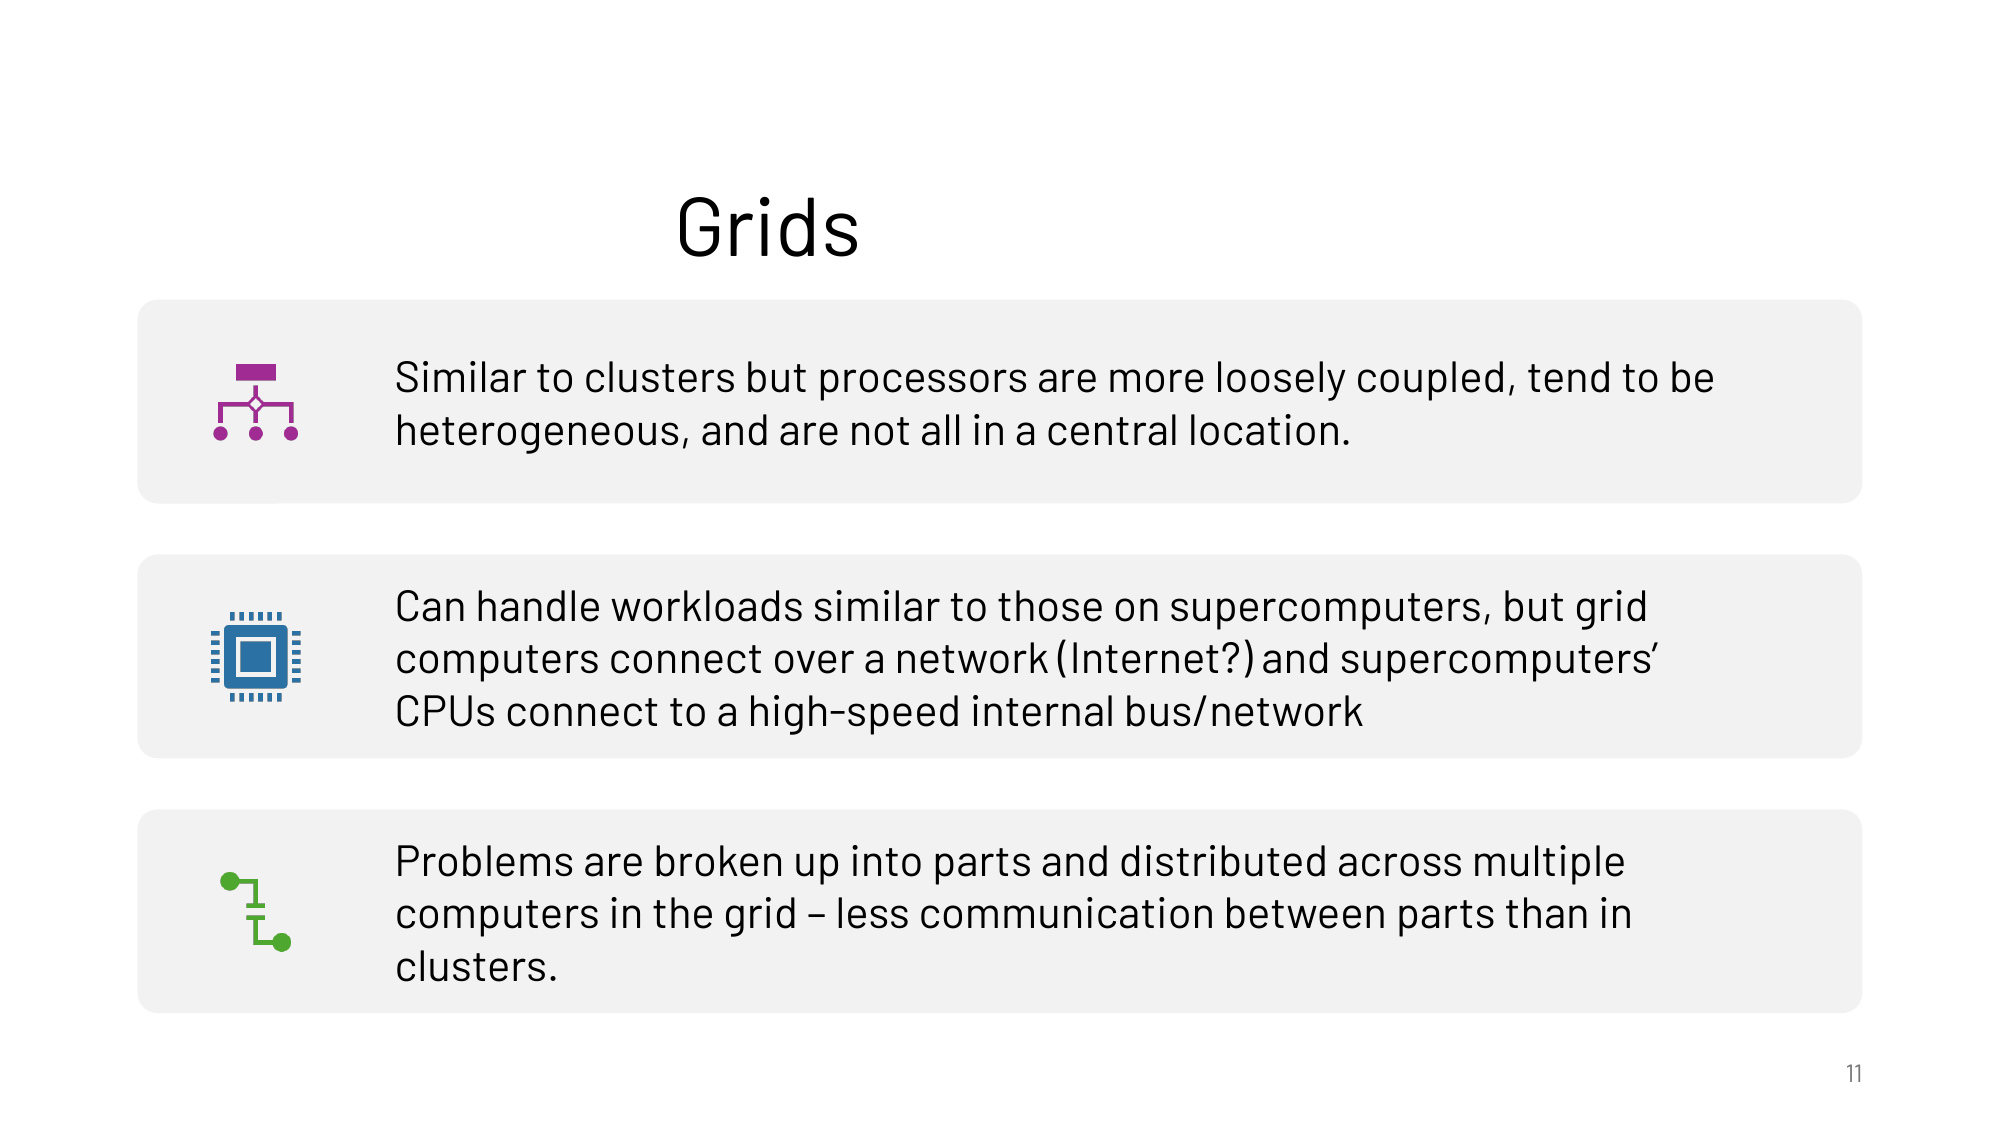

# Grids
Similar to clusters but processors are more loosely coupled, tend to be heterogeneous, and are not all in a central location.
Can handle workloads similar to those on supercomputers, but grid 	computers connect over a network (Internet?) and supercomputers’ 	CPUs connect to a high-speed internal bus/network
Problems are broken up into parts and distributed across multiple 	computers in the grid – less communication between parts than in 	clusters.
11